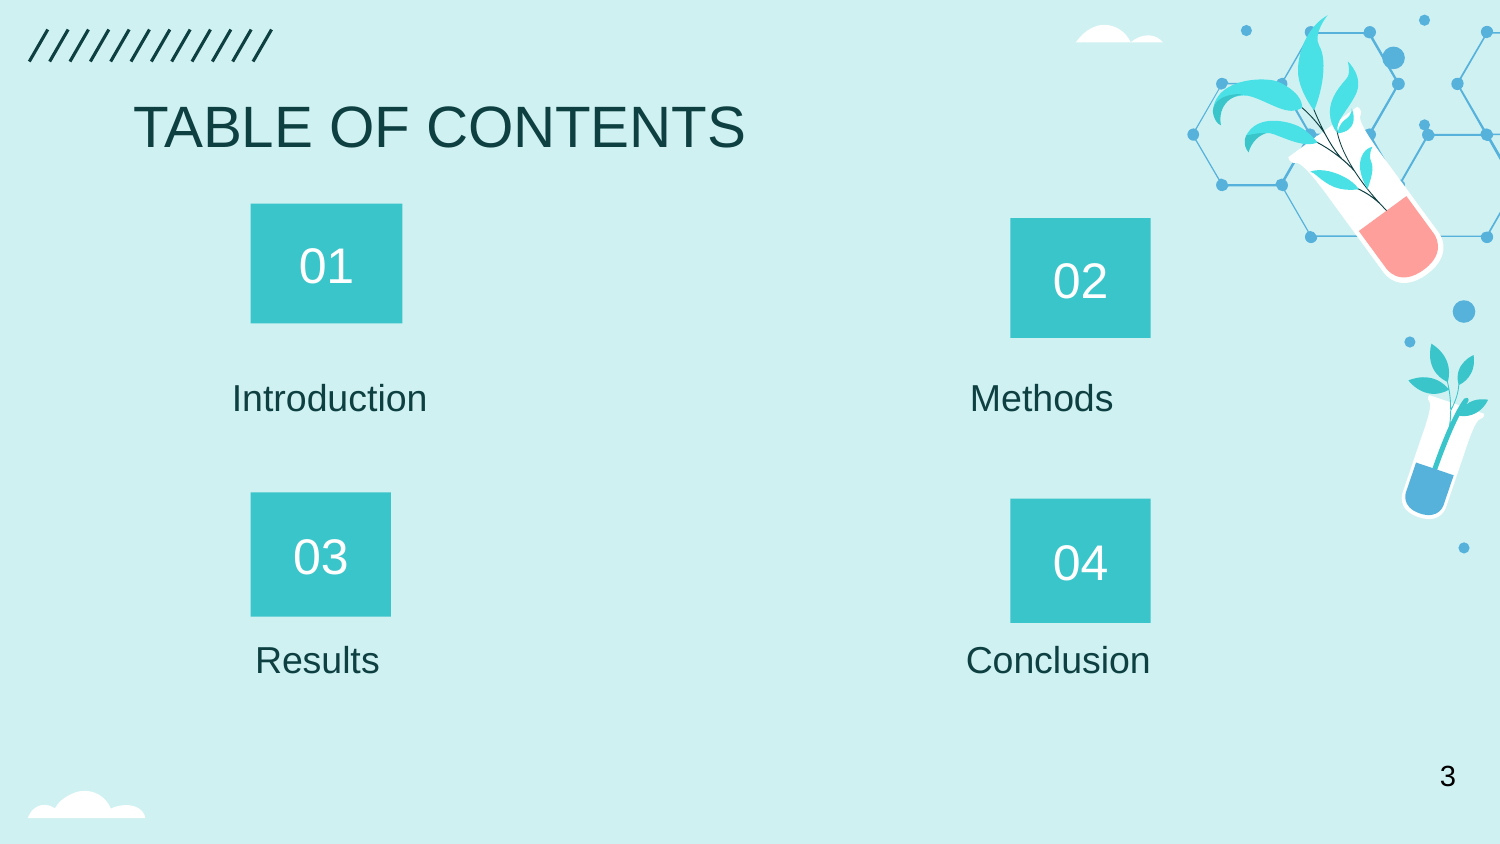

TABLE OF CONTENTS
# 01
02
Introduction
Methods
03
04
Results
Conclusion
3